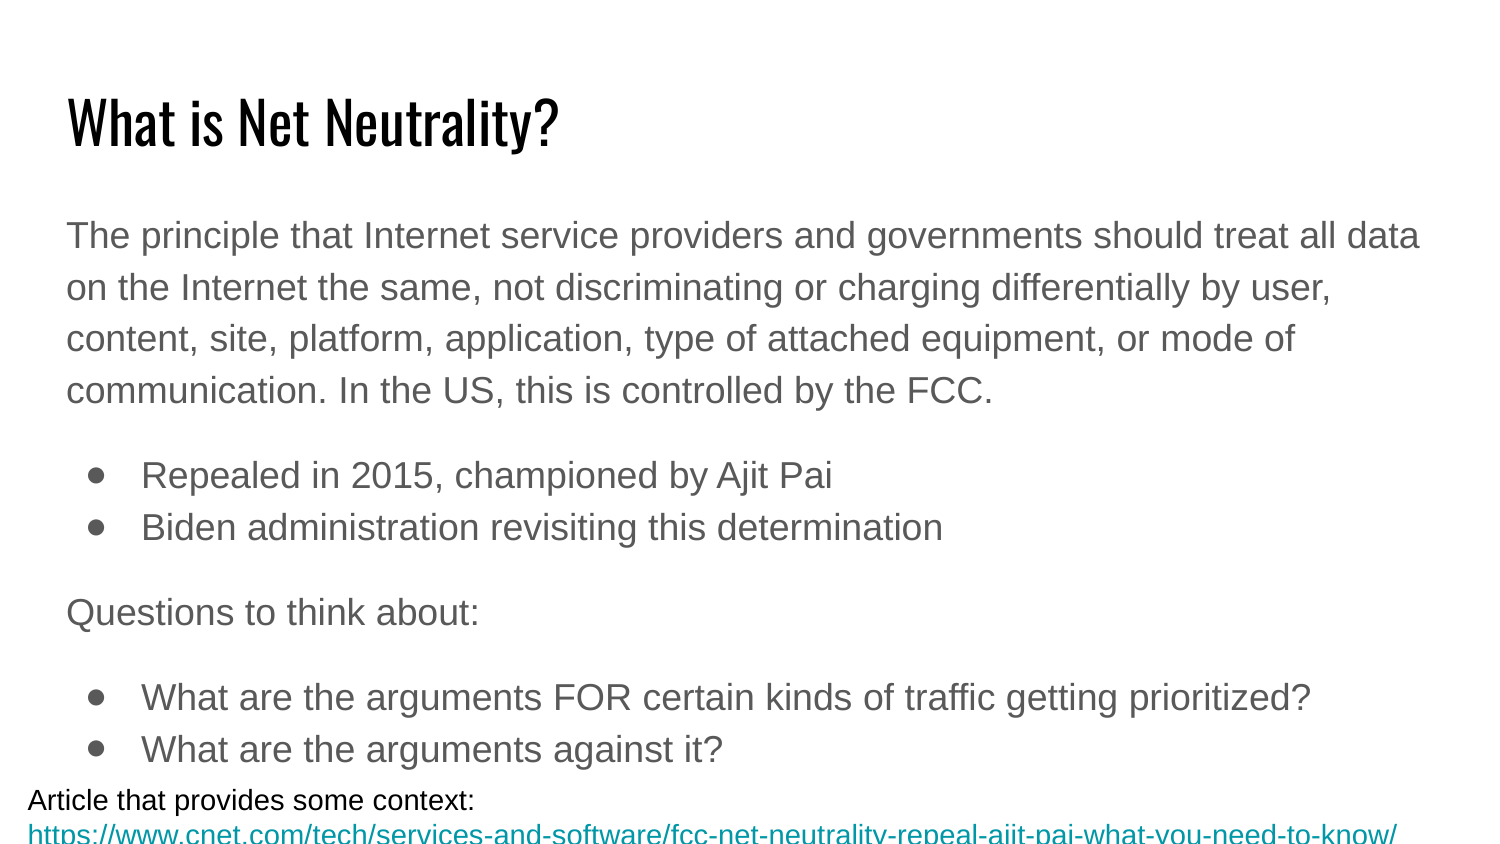

# What is Net Neutrality?
The principle that Internet service providers and governments should treat all data on the Internet the same, not discriminating or charging differentially by user, content, site, platform, application, type of attached equipment, or mode of communication. In the US, this is controlled by the FCC.
Repealed in 2015, championed by Ajit Pai
Biden administration revisiting this determination
Questions to think about:
What are the arguments FOR certain kinds of traffic getting prioritized?
What are the arguments against it?
Article that provides some context: https://www.cnet.com/tech/services-and-software/fcc-net-neutrality-repeal-ajit-pai-what-you-need-to-know/